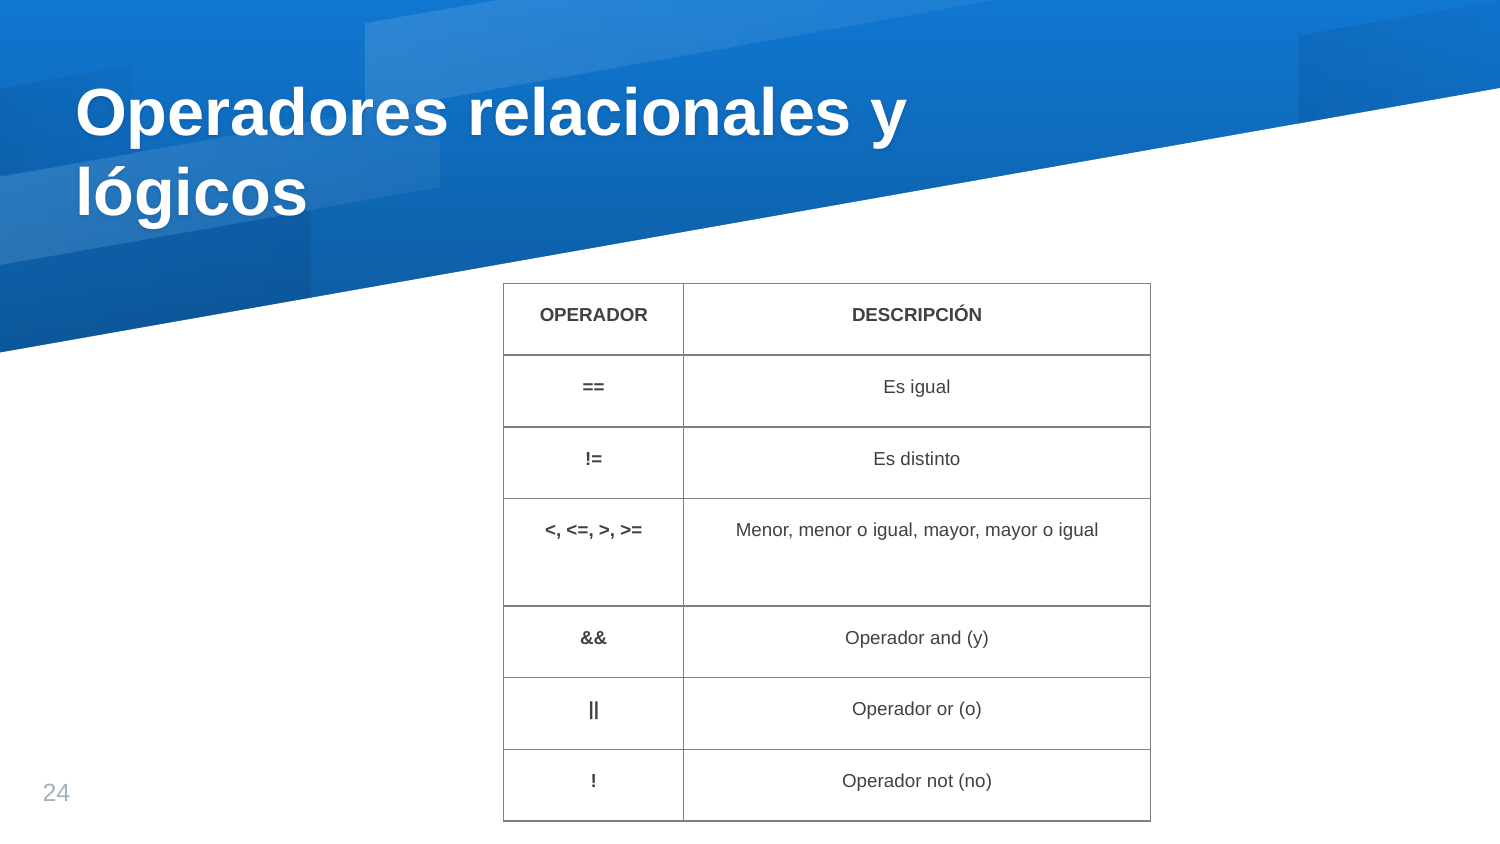

# Operadores relacionales y lógicos
| OPERADOR | DESCRIPCIÓN |
| --- | --- |
| == | Es igual |
| != | Es distinto |
| <, <=, >, >= | Menor, menor o igual, mayor, mayor o igual |
| && | Operador and (y) |
| || | Operador or (o) |
| ! | Operador not (no) |
24